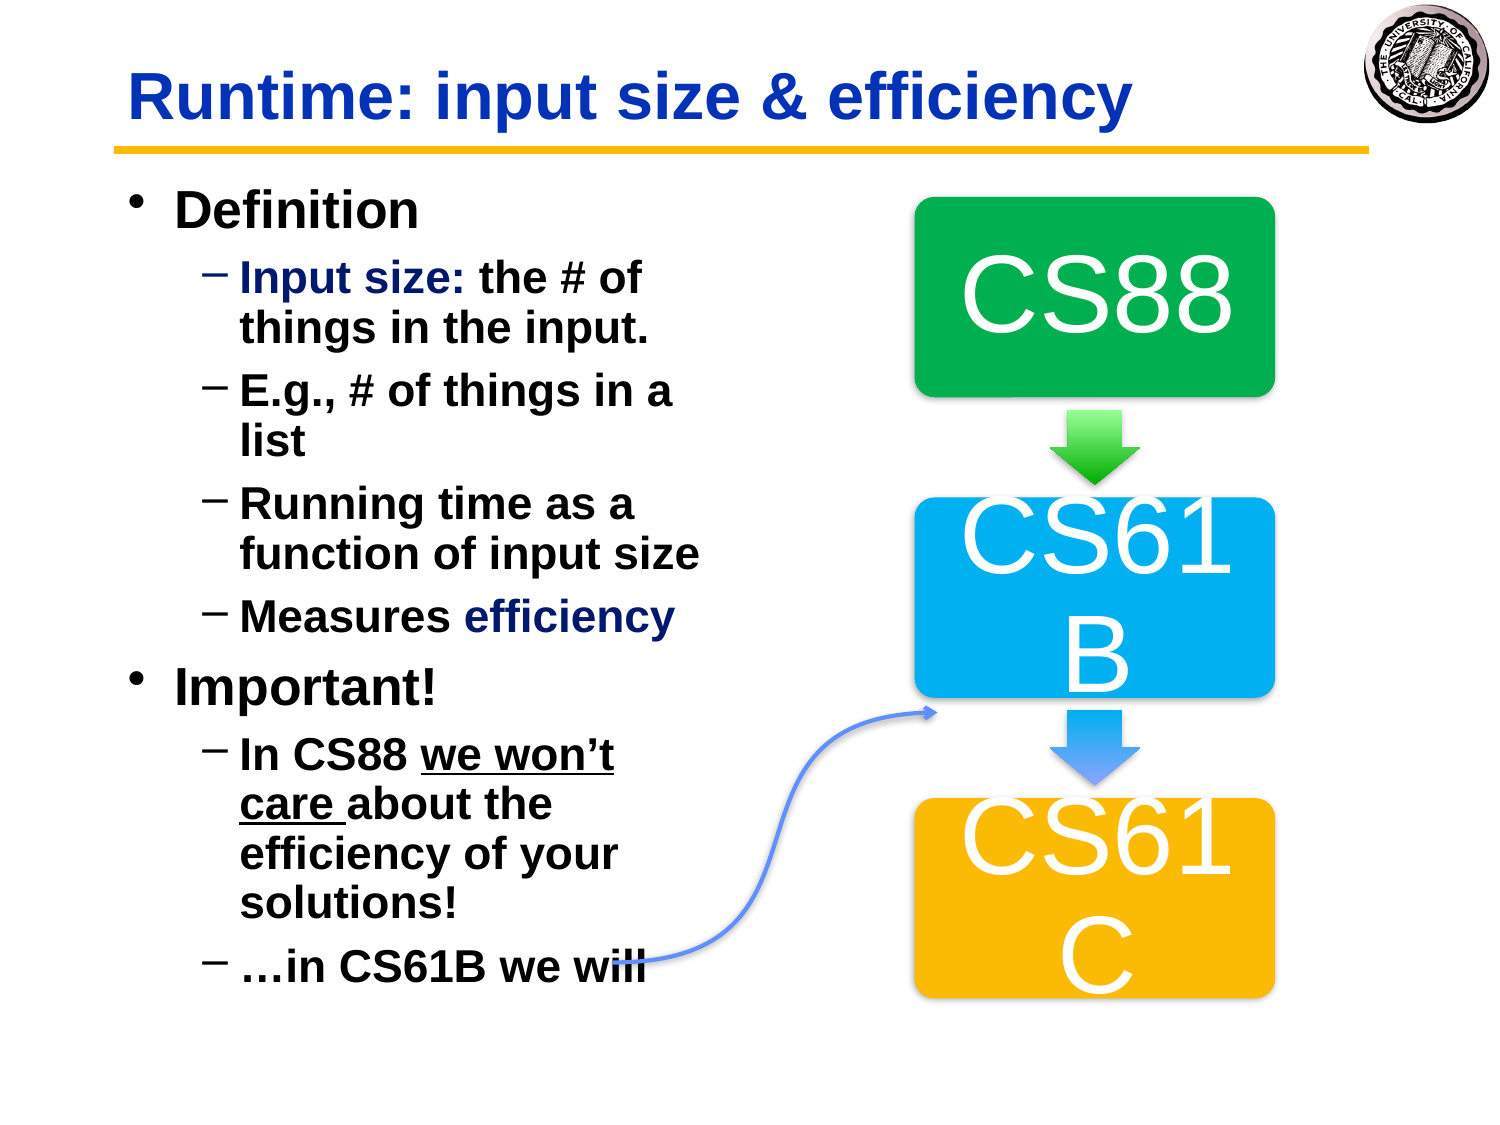

# Runtime: input size & efficiency
Definition
Input size: the # of things in the input.
E.g., # of things in a list
Running time as a function of input size
Measures efficiency
Important!
In CS88 we won’t care about the efficiency of your solutions!
…in CS61B we will

CS88

CS61B

CS61C